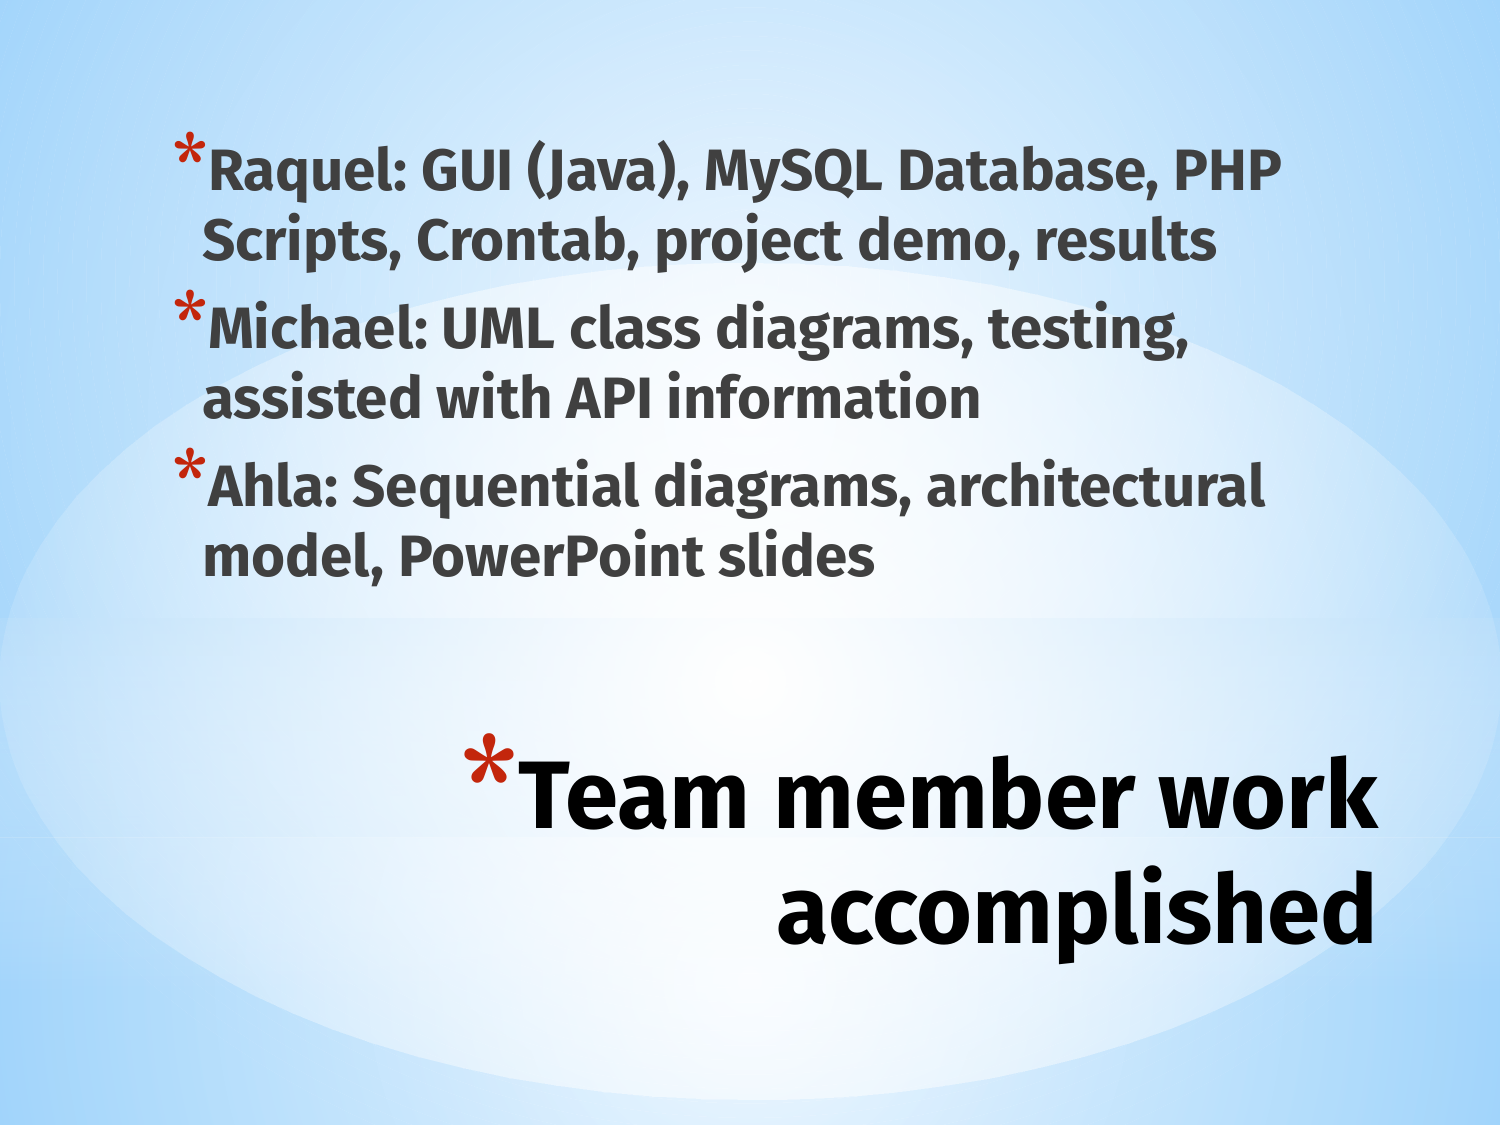

Raquel: GUI (Java), MySQL Database, PHP Scripts, Crontab, project demo, results
Michael: UML class diagrams, testing, assisted with API information
Ahla: Sequential diagrams, architectural model, PowerPoint slides
# Team member work accomplished